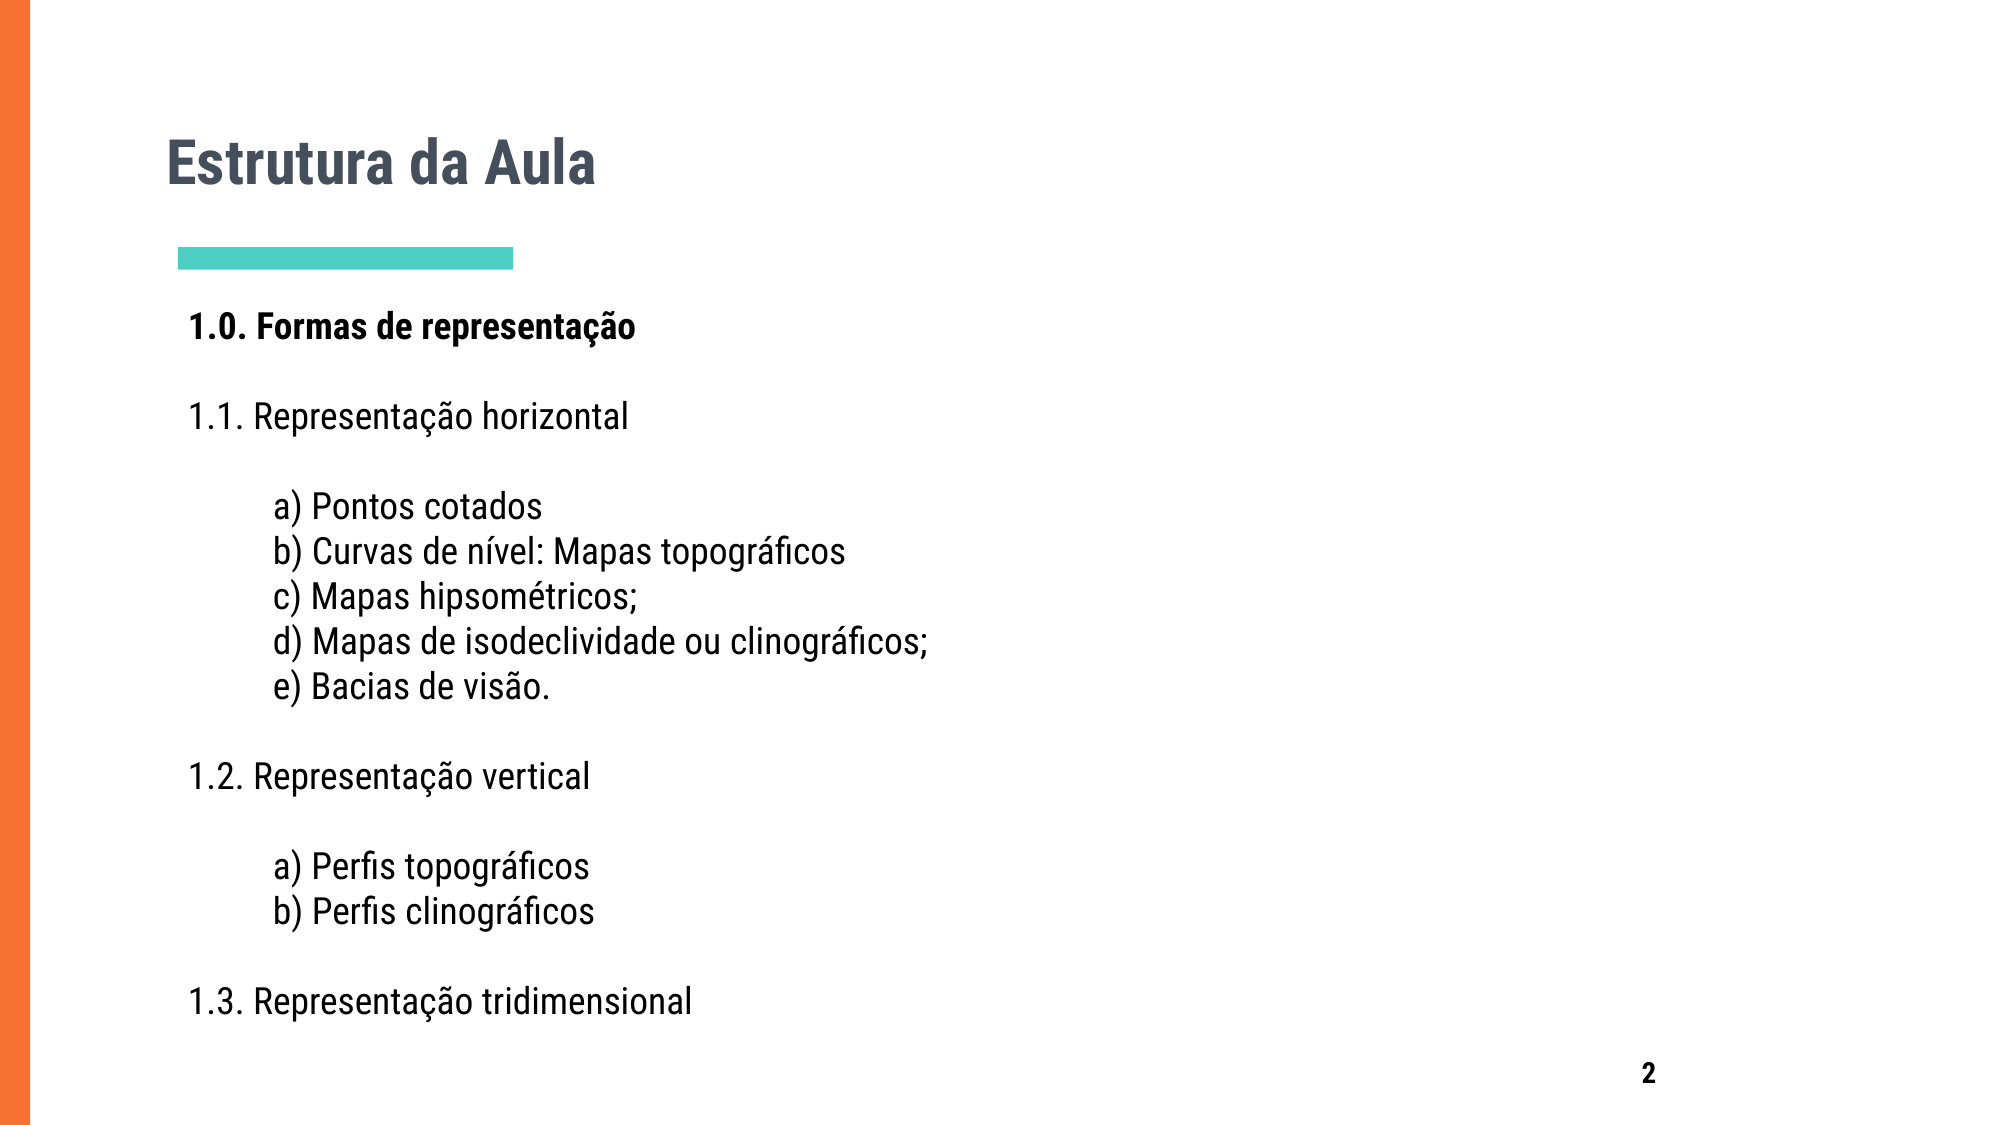

# Estrutura da Aula
1.0. Formas de representação

1.1. Representação horizontal

          a) Pontos cotados
          b) Curvas de nível: Mapas topográficos
          c) Mapas hipsométricos;
          d) Mapas de isodeclividade ou clinográficos;
          e) Bacias de visão.

1.2. Representação vertical

          a) Perfis topográficos
          b) Perfis clinográficos

1.3. Representação tridimensional

2